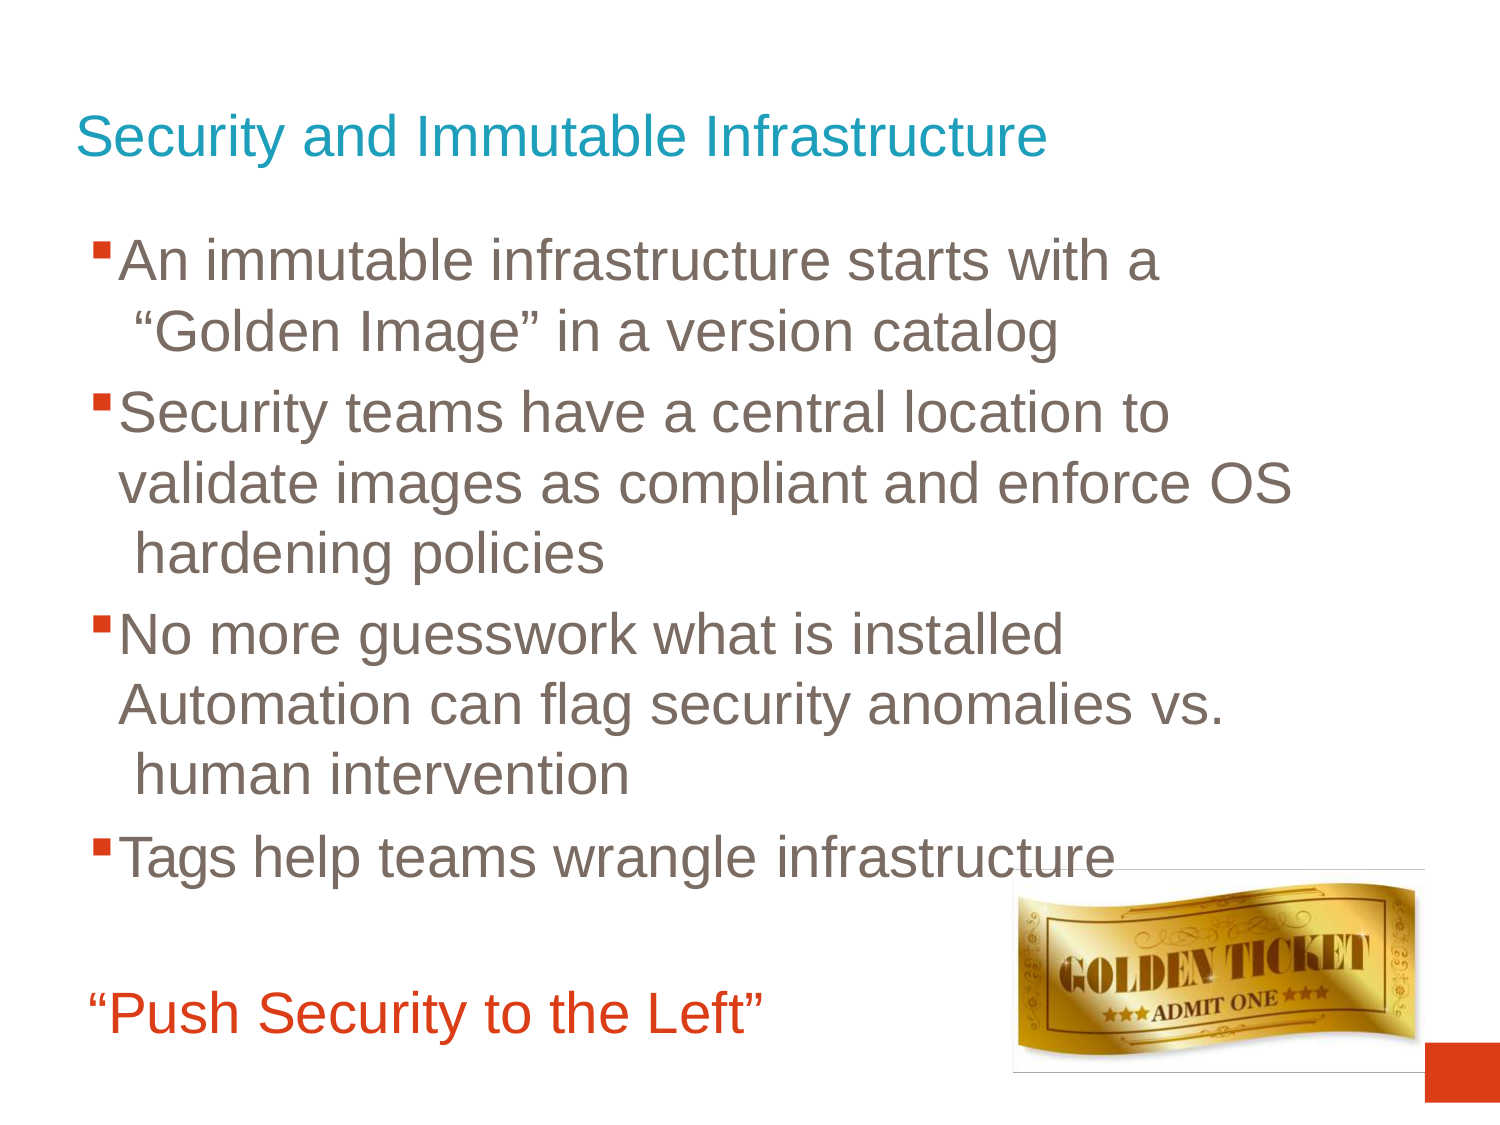

Security and Immutable Infrastructure
An immutable infrastructure starts with a  “Golden Image” in a version catalog
Security teams have a central location to  validate images as compliant and enforce OS  hardening policies
No more guesswork what is installed  Automation can flag security anomalies vs.  human intervention
Tags help teams wrangle infrastructure

“Push Security to the Left”